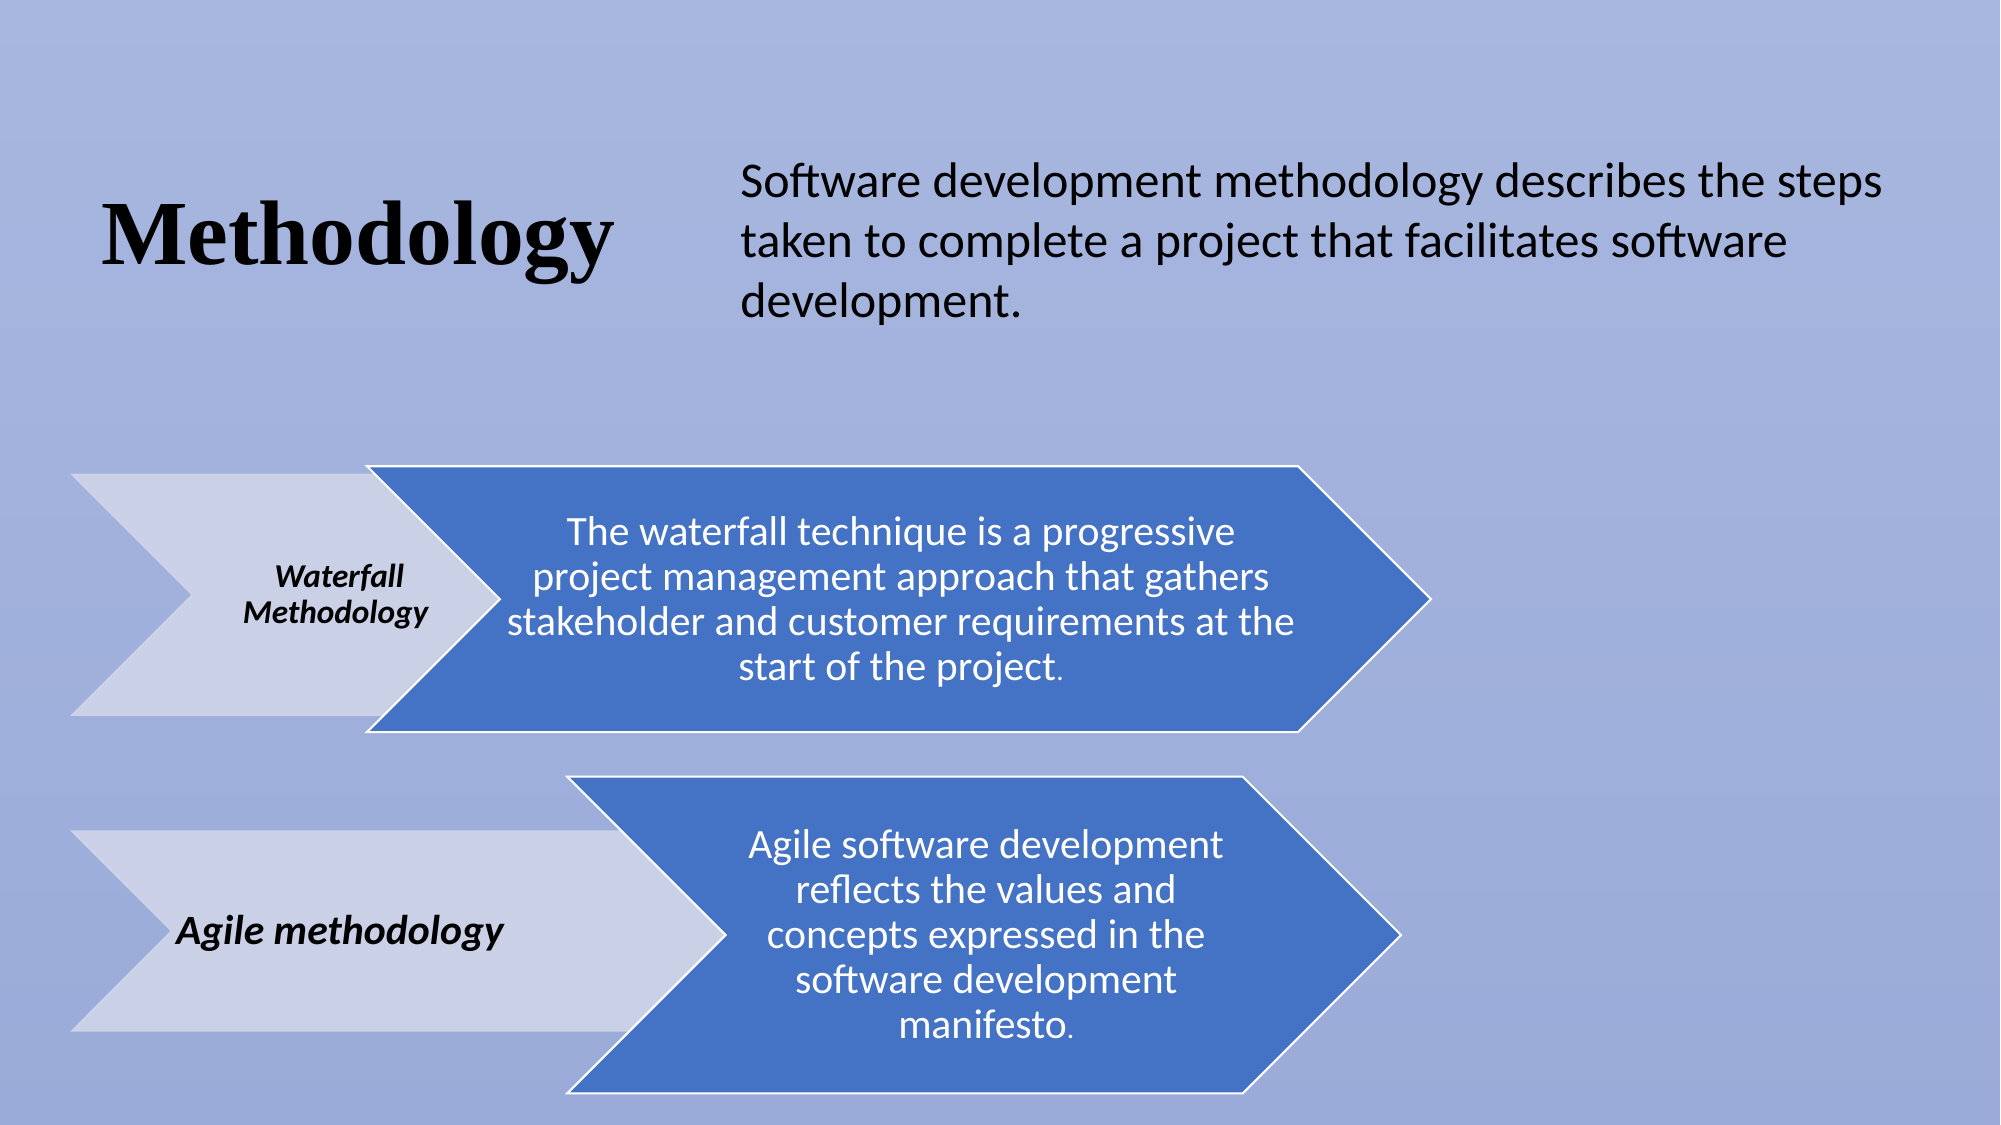

# Methodology
Software development methodology describes the steps taken to complete a project that facilitates software development.

Waterfall Methodology
The waterfall technique is a progressive project management approach that gathers stakeholder and customer requirements at the start of the project.
Agile methodology
Agile software development reflects the values and concepts expressed in the software development manifesto.